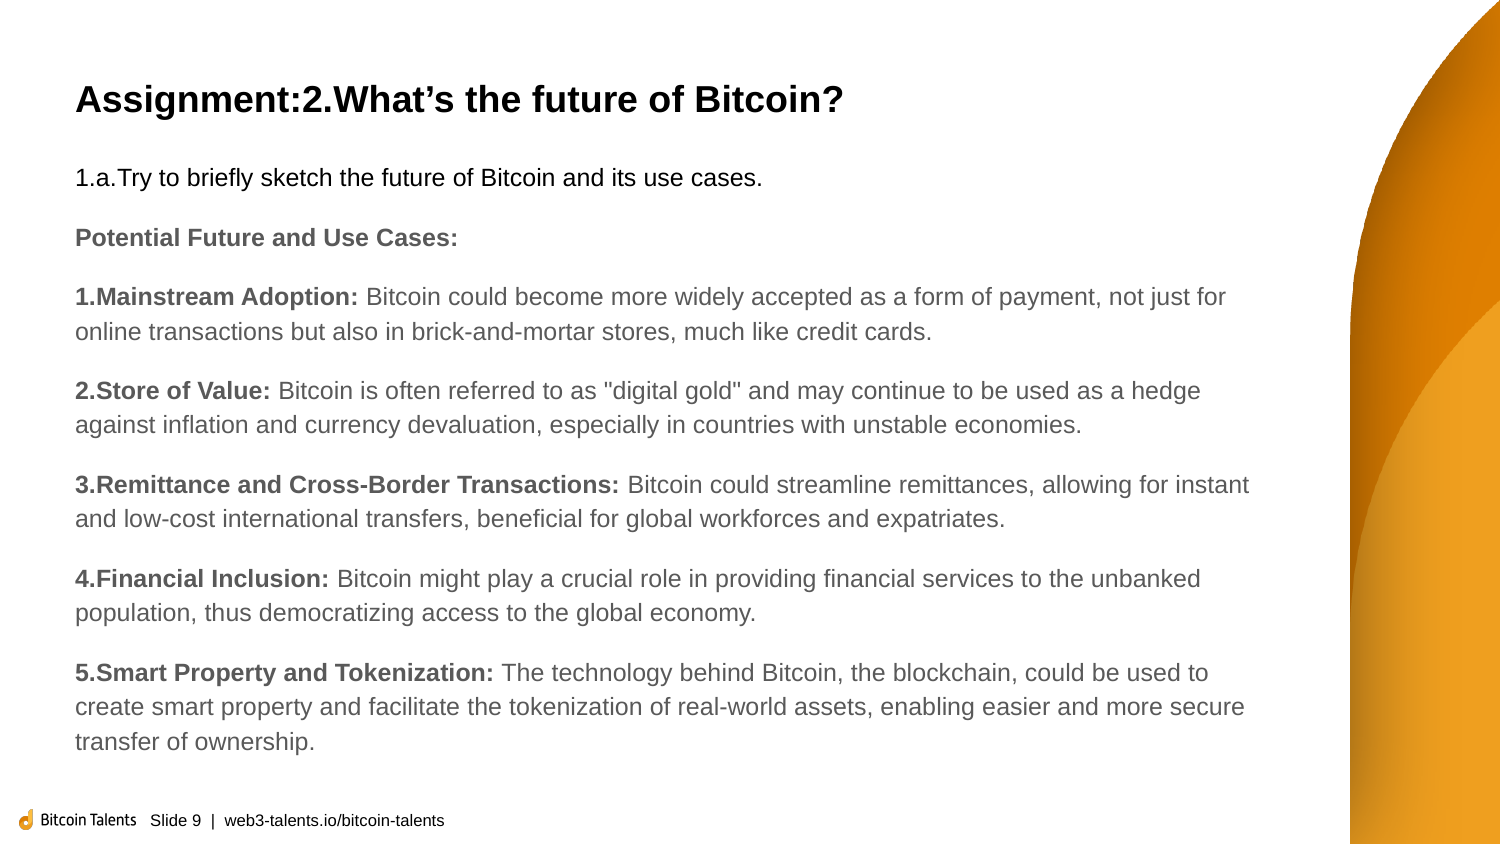

# Assignment:2.What’s the future of Bitcoin?
1.a.Try to briefly sketch the future of Bitcoin and its use cases.
Potential Future and Use Cases:
1.Mainstream Adoption: Bitcoin could become more widely accepted as a form of payment, not just for online transactions but also in brick-and-mortar stores, much like credit cards.
2.Store of Value: Bitcoin is often referred to as "digital gold" and may continue to be used as a hedge against inflation and currency devaluation, especially in countries with unstable economies.
3.Remittance and Cross-Border Transactions: Bitcoin could streamline remittances, allowing for instant and low-cost international transfers, beneficial for global workforces and expatriates.
4.Financial Inclusion: Bitcoin might play a crucial role in providing financial services to the unbanked population, thus democratizing access to the global economy.
5.Smart Property and Tokenization: The technology behind Bitcoin, the blockchain, could be used to create smart property and facilitate the tokenization of real-world assets, enabling easier and more secure transfer of ownership.